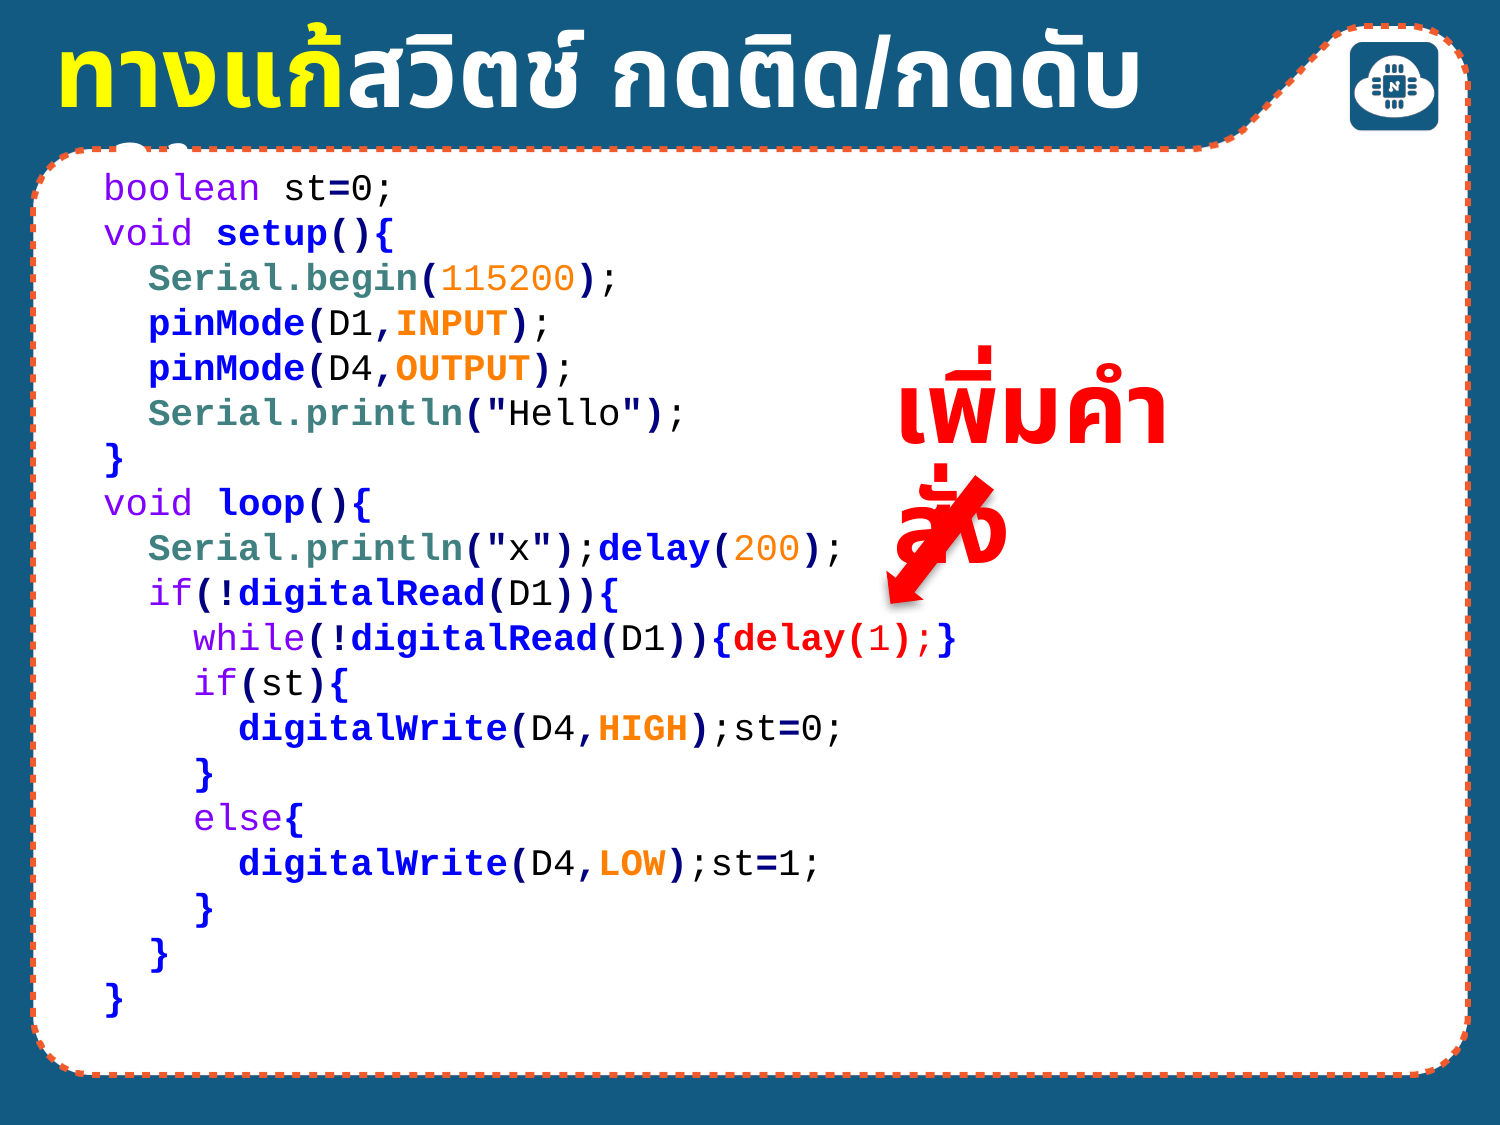

ทางแก้สวิตช์ กดติด/กดดับ (ใช้ while)
boolean st=0;
void setup(){
  Serial.begin(115200);
  pinMode(D1,INPUT);
  pinMode(D4,OUTPUT);
  Serial.println("Hello");
}
void loop(){
  Serial.println("x");delay(200);
  if(!digitalRead(D1)){
    while(!digitalRead(D1)){delay(1);}
    if(st){
      digitalWrite(D4,HIGH);st=0;
    }
    else{
      digitalWrite(D4,LOW);st=1;
    }
  }
}
เพิ่มคำสั่ง